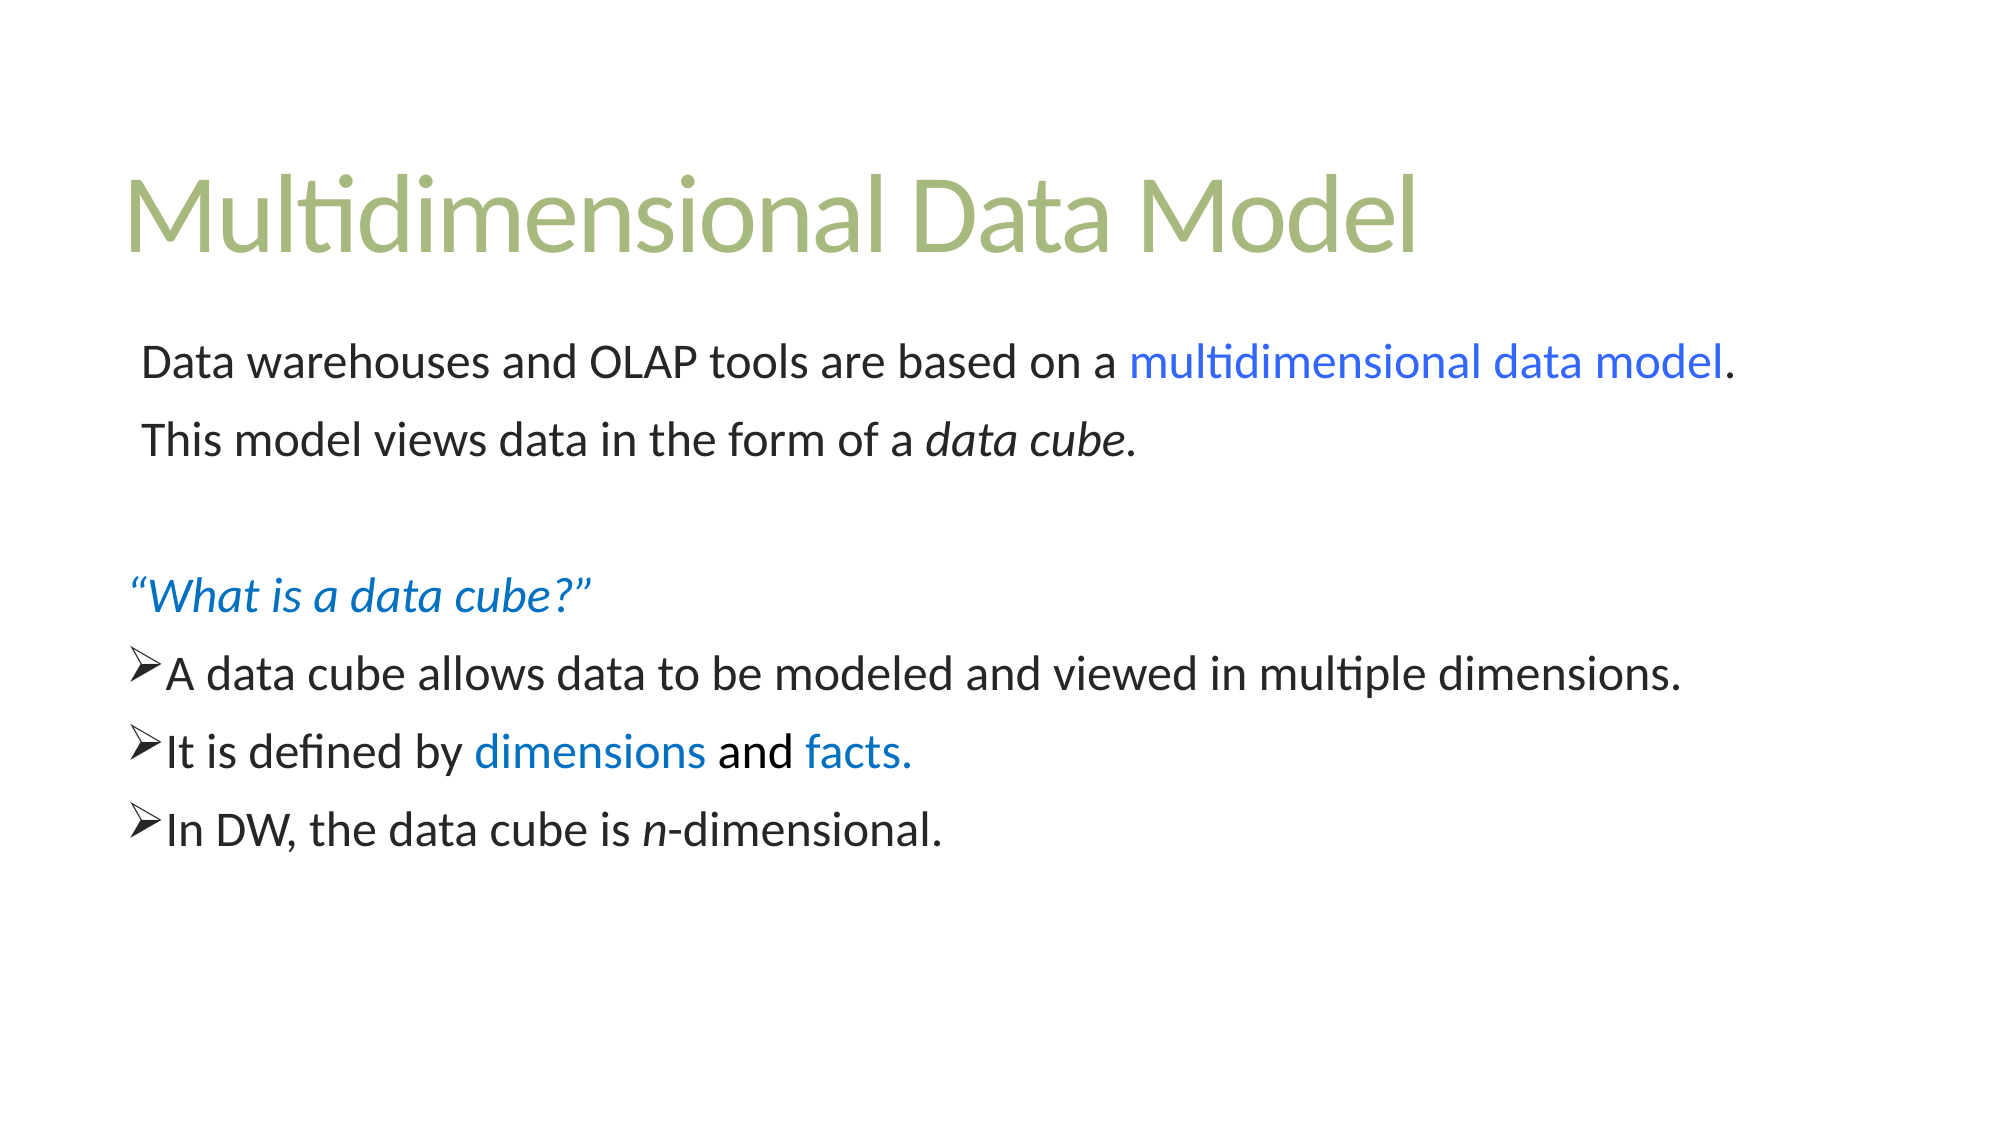

# Multidimensional Data Model
Data warehouses and OLAP tools are based on a multidimensional data model.
This model views data in the form of a data cube.

“What is a data cube?”
A data cube allows data to be modeled and viewed in multiple dimensions.
It is defined by dimensions and facts.
In DW, the data cube is n-dimensional.